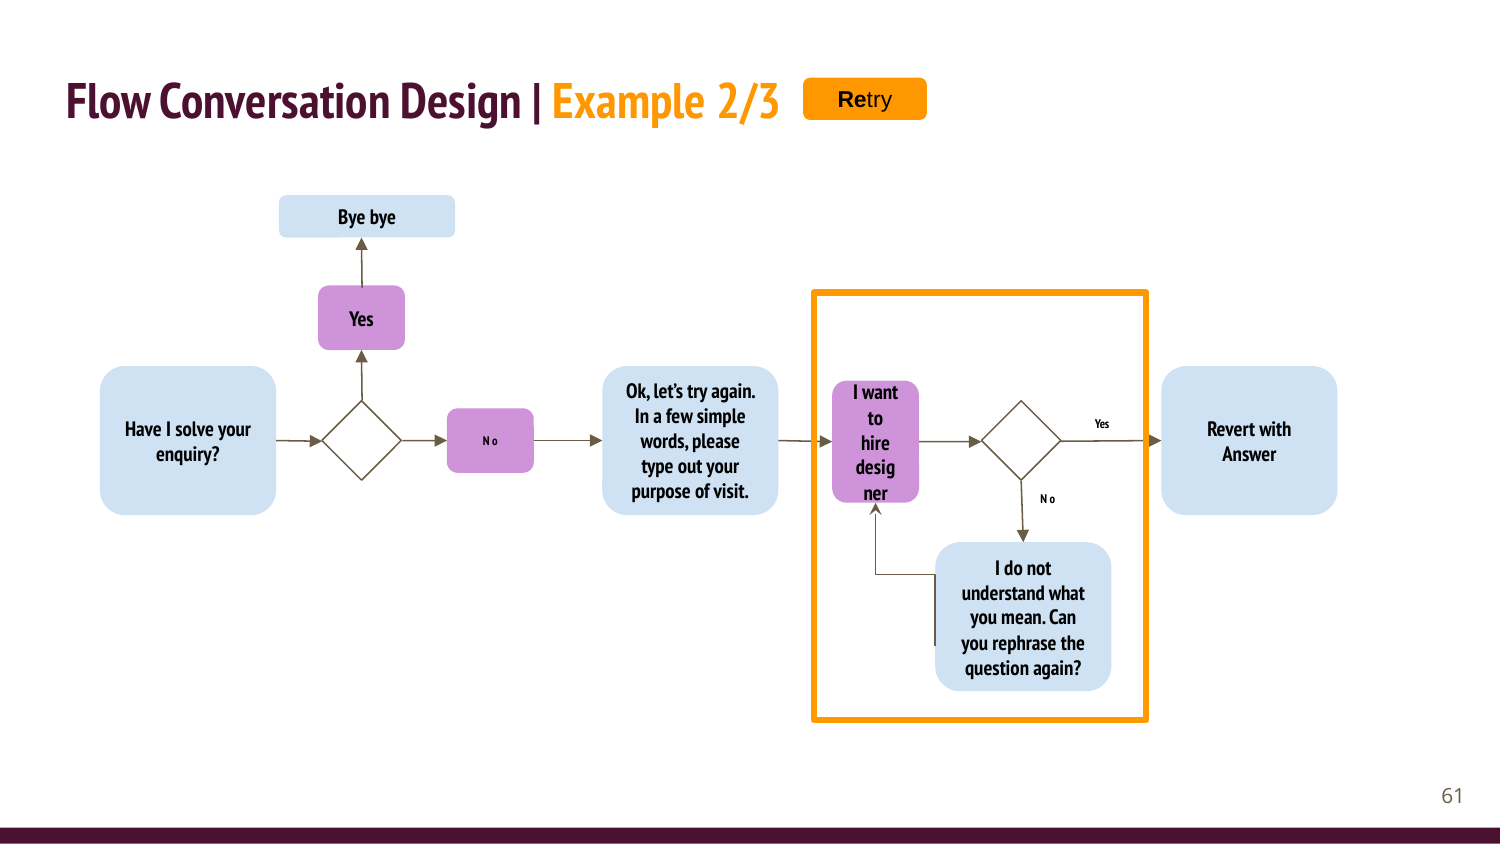

Flow Conversation Design | Example 2/3
Retry
Bye bye
Yes

Have I solve your enquiry?
Ok, let’s try again. In a few simple words, please type out your purpose of visit.
Revert with Answer
I want to hire designer
N o
Yes

N o
I do not understand what you mean. Can you rephrase the question again?
61